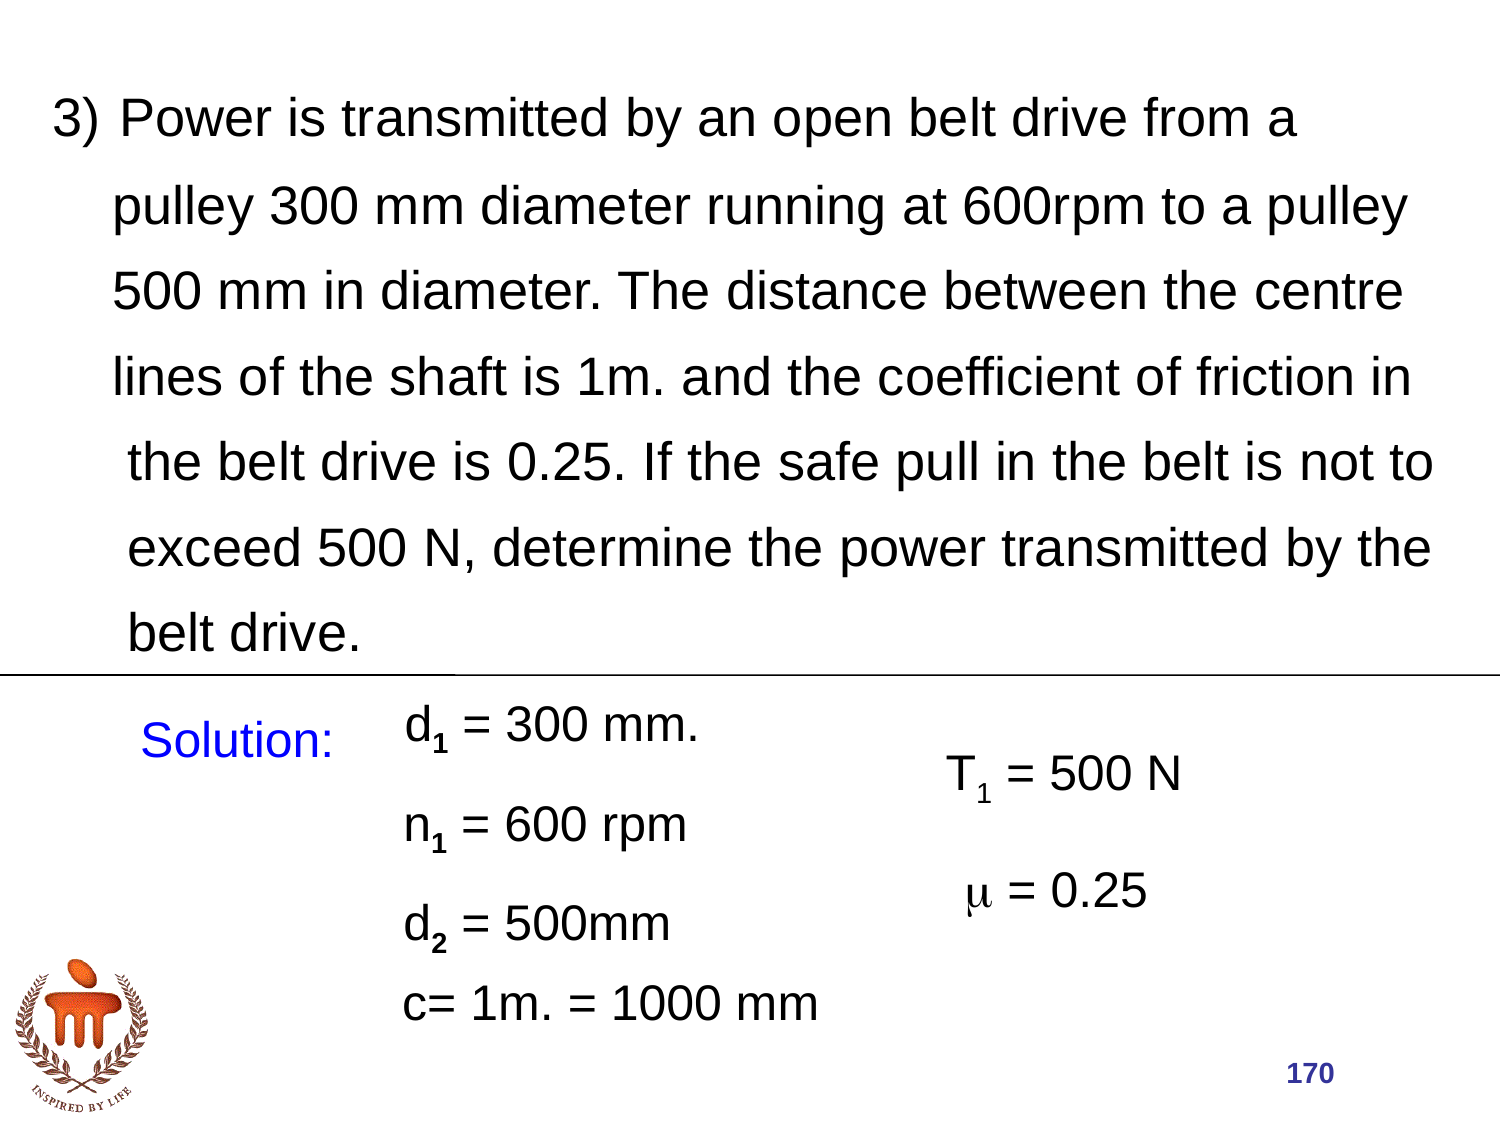

3) Power is transmitted by an open belt drive from a
    pulley 300 mm diameter running at 600rpm to a pulley
    500 mm in diameter. The distance between the centre
    lines of the shaft is 1m. and the coefficient of friction in
     the belt drive is 0.25. If the safe pull in the belt is not to
     exceed 500 N, determine the power transmitted by the
     belt drive.

 d1 = 300 mm.
Solution:
T1 = 500 N
n1 = 600 rpm
μ = 0.25
d2 = 500mm
c= 1m. = 1000 mm
170